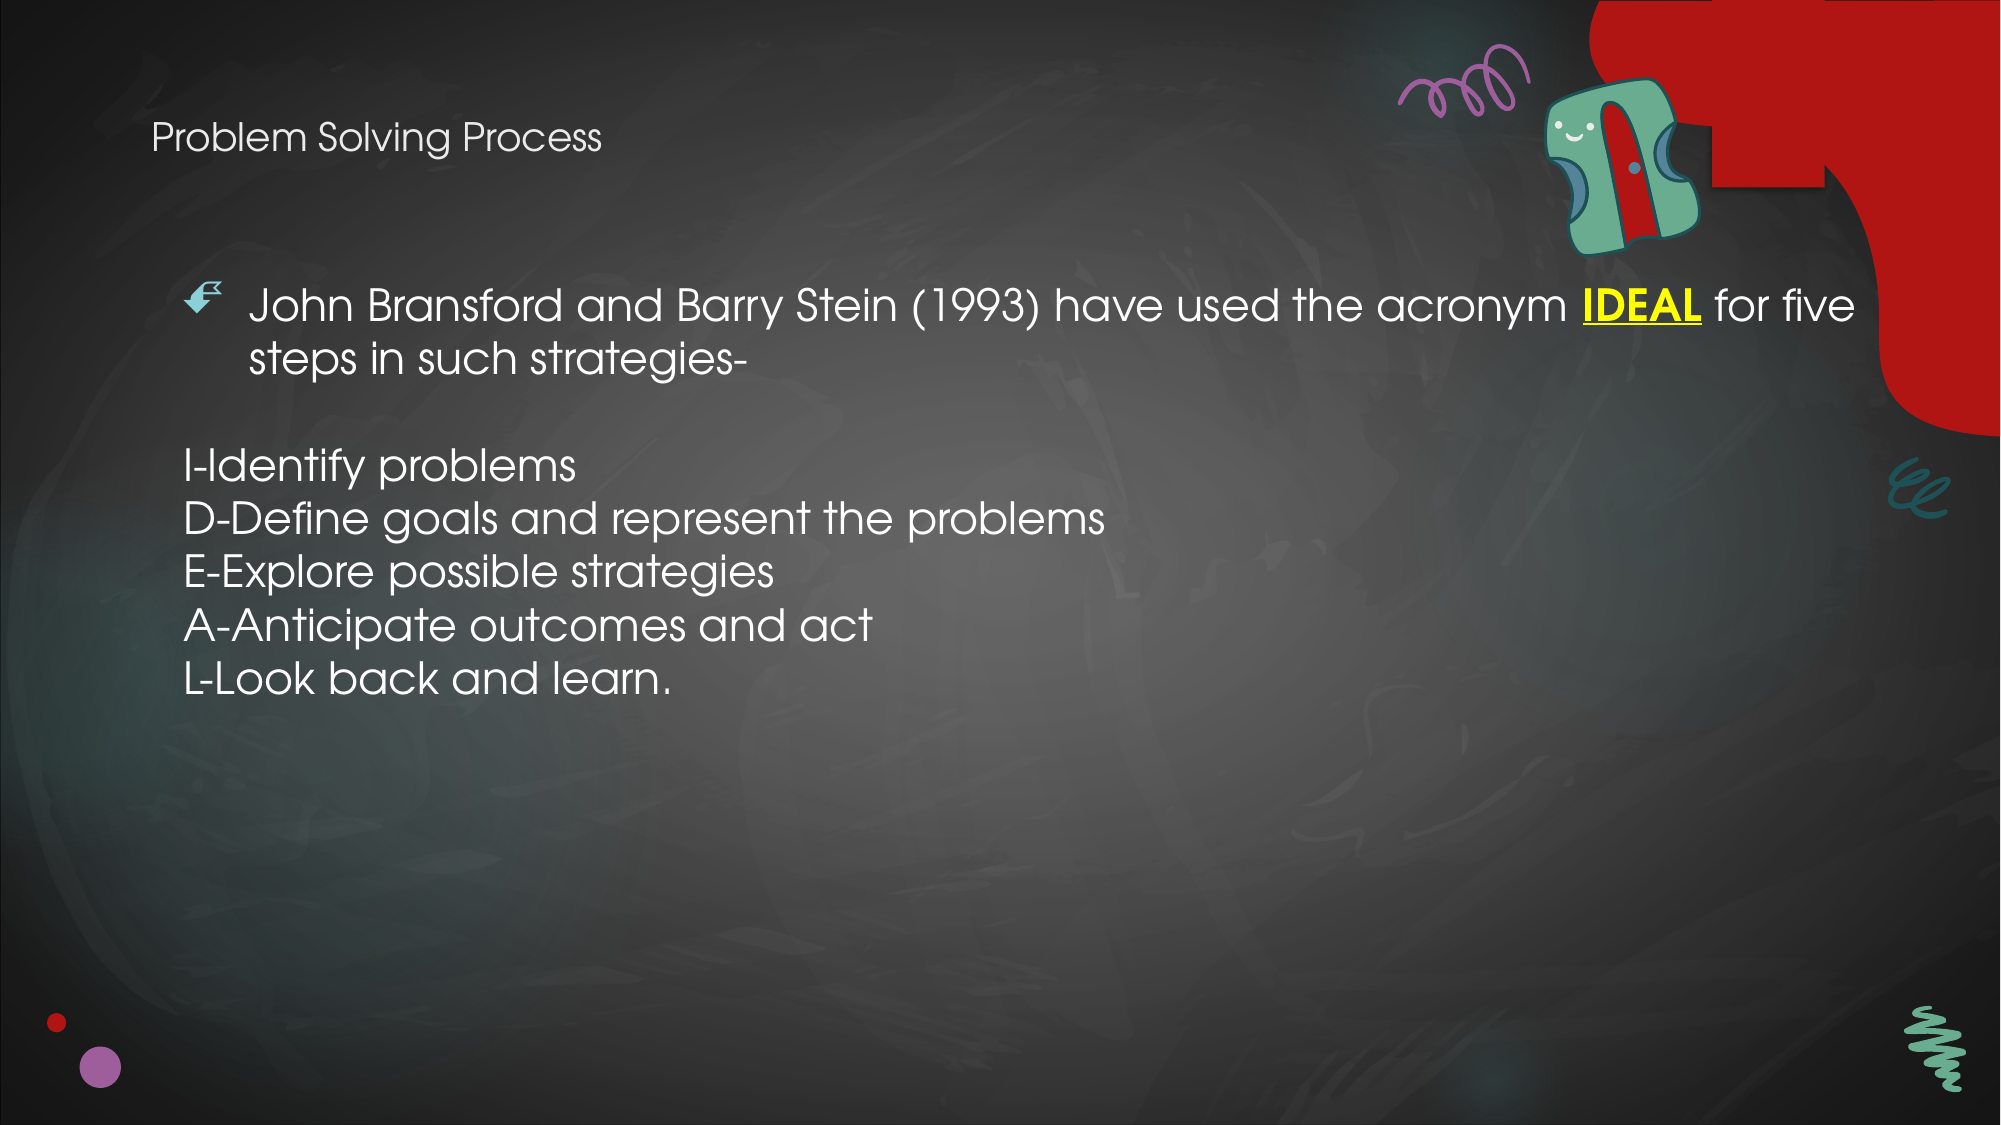

# Problem Solving Process
John Bransford and Barry Stein (1993) have used the acronym IDEAL for five steps in such strategies-

I-Identify problems
D-Define goals and represent the problems
E-Explore possible strategies
A-Anticipate outcomes and act
L-Look back and learn.